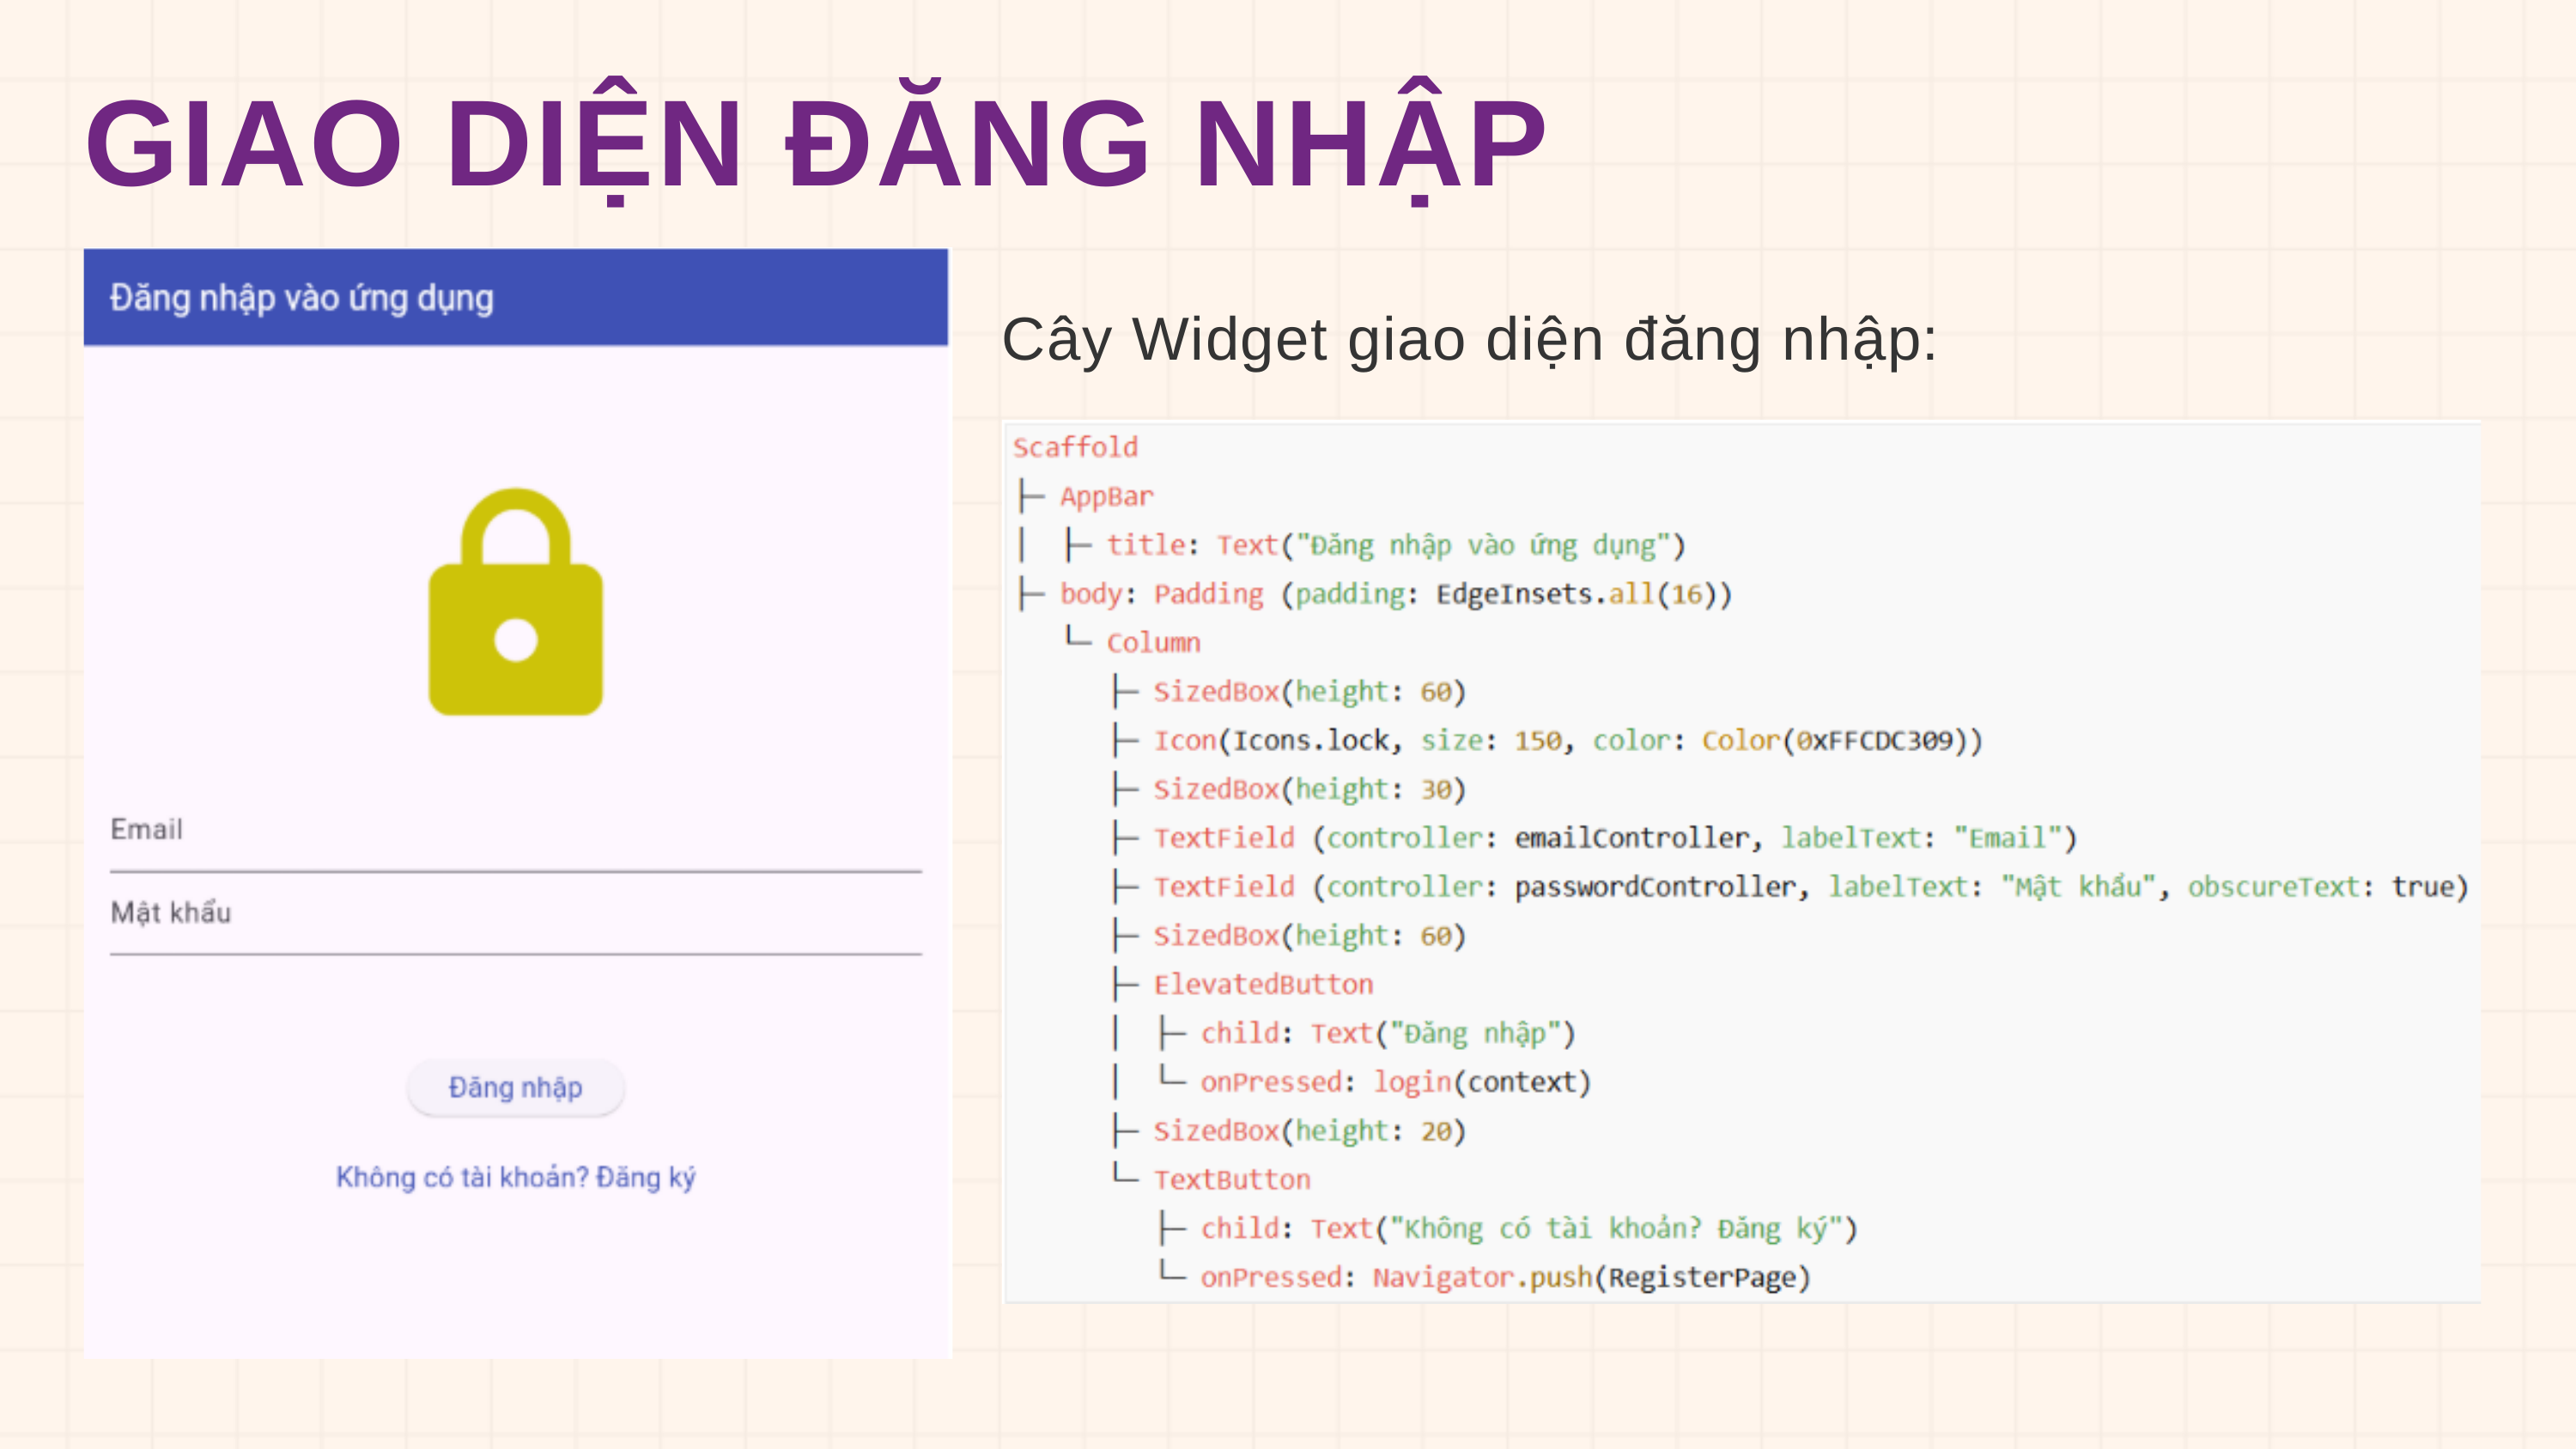

GIAO DIỆN ĐĂNG NHẬP

Cây Widget giao diện đăng nhập: